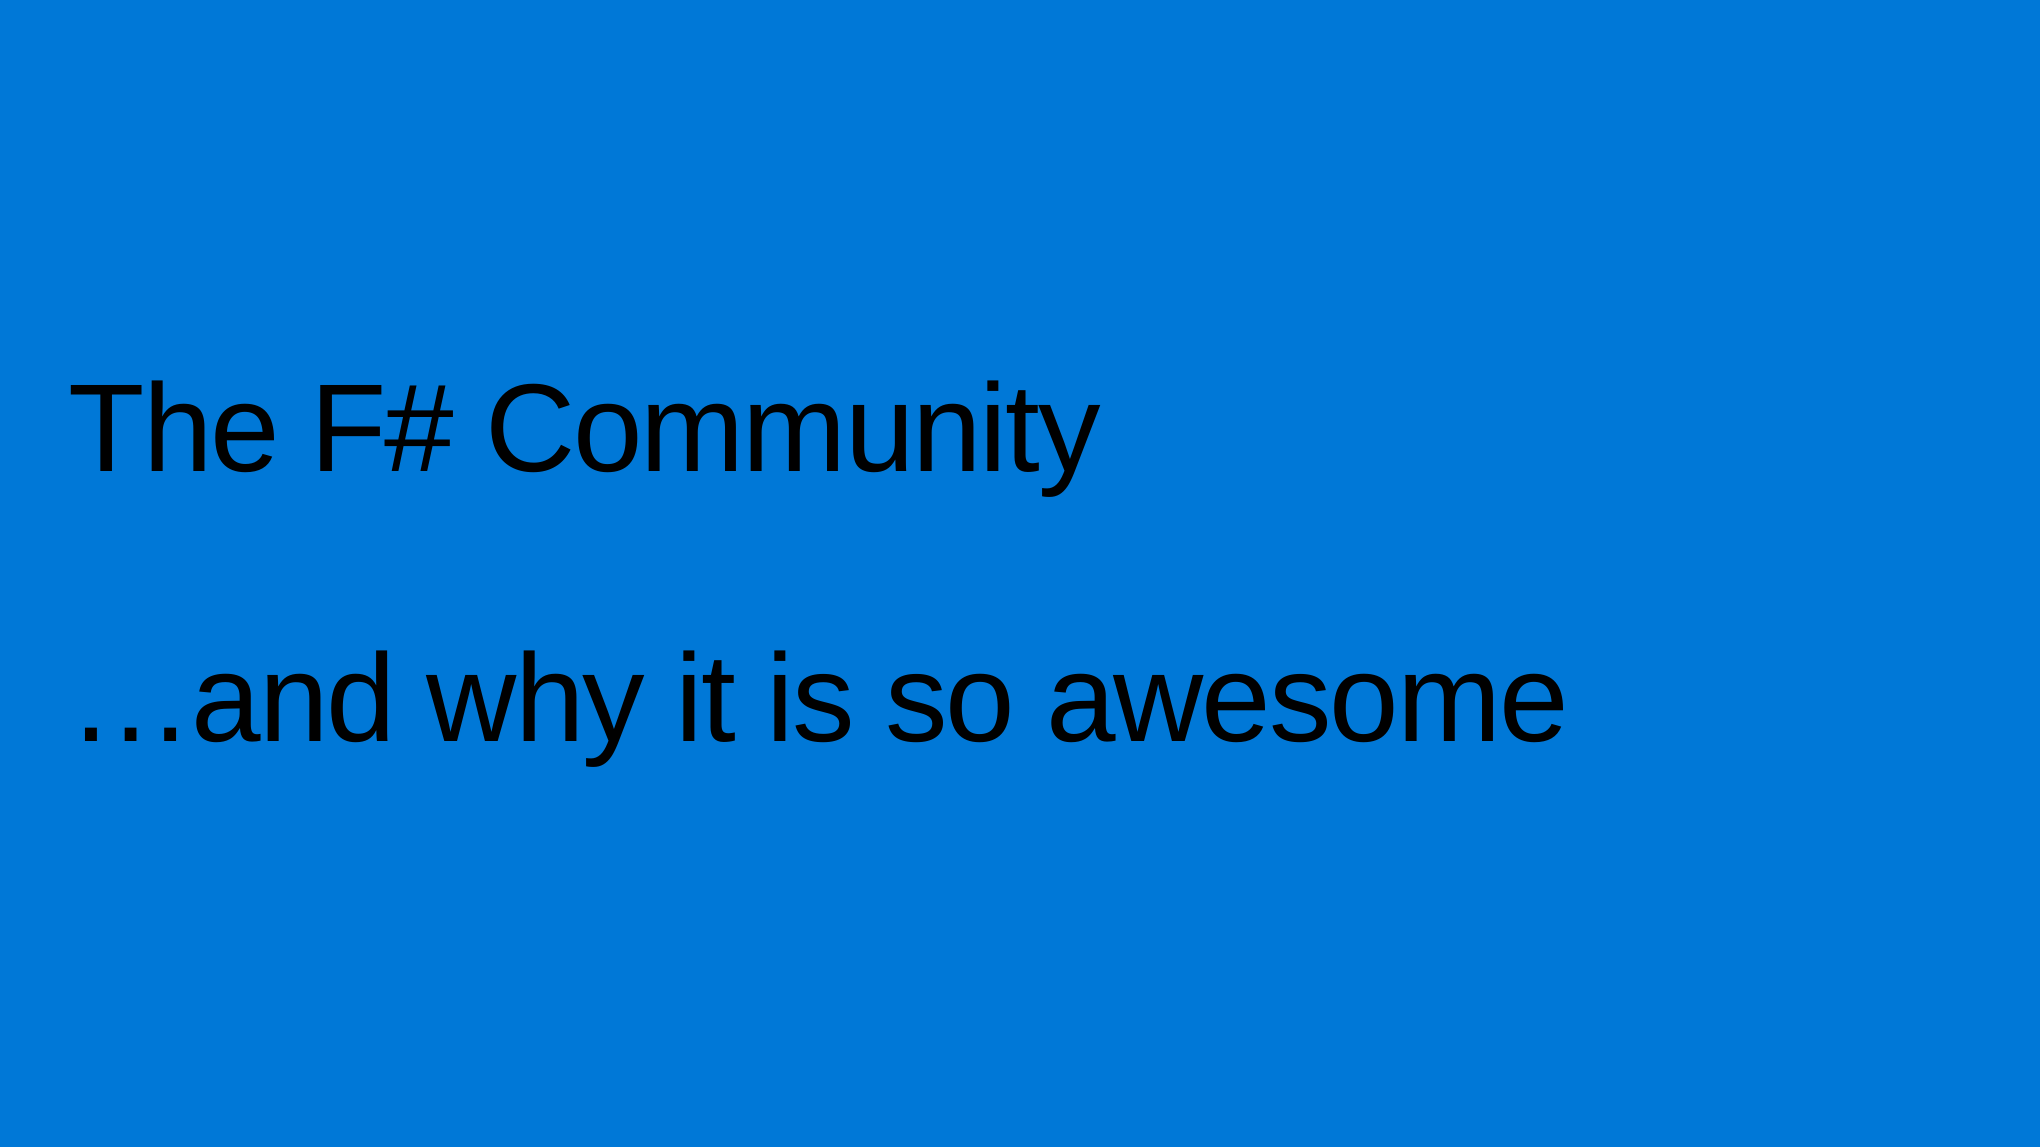

# The F# Community …and why it is so awesome